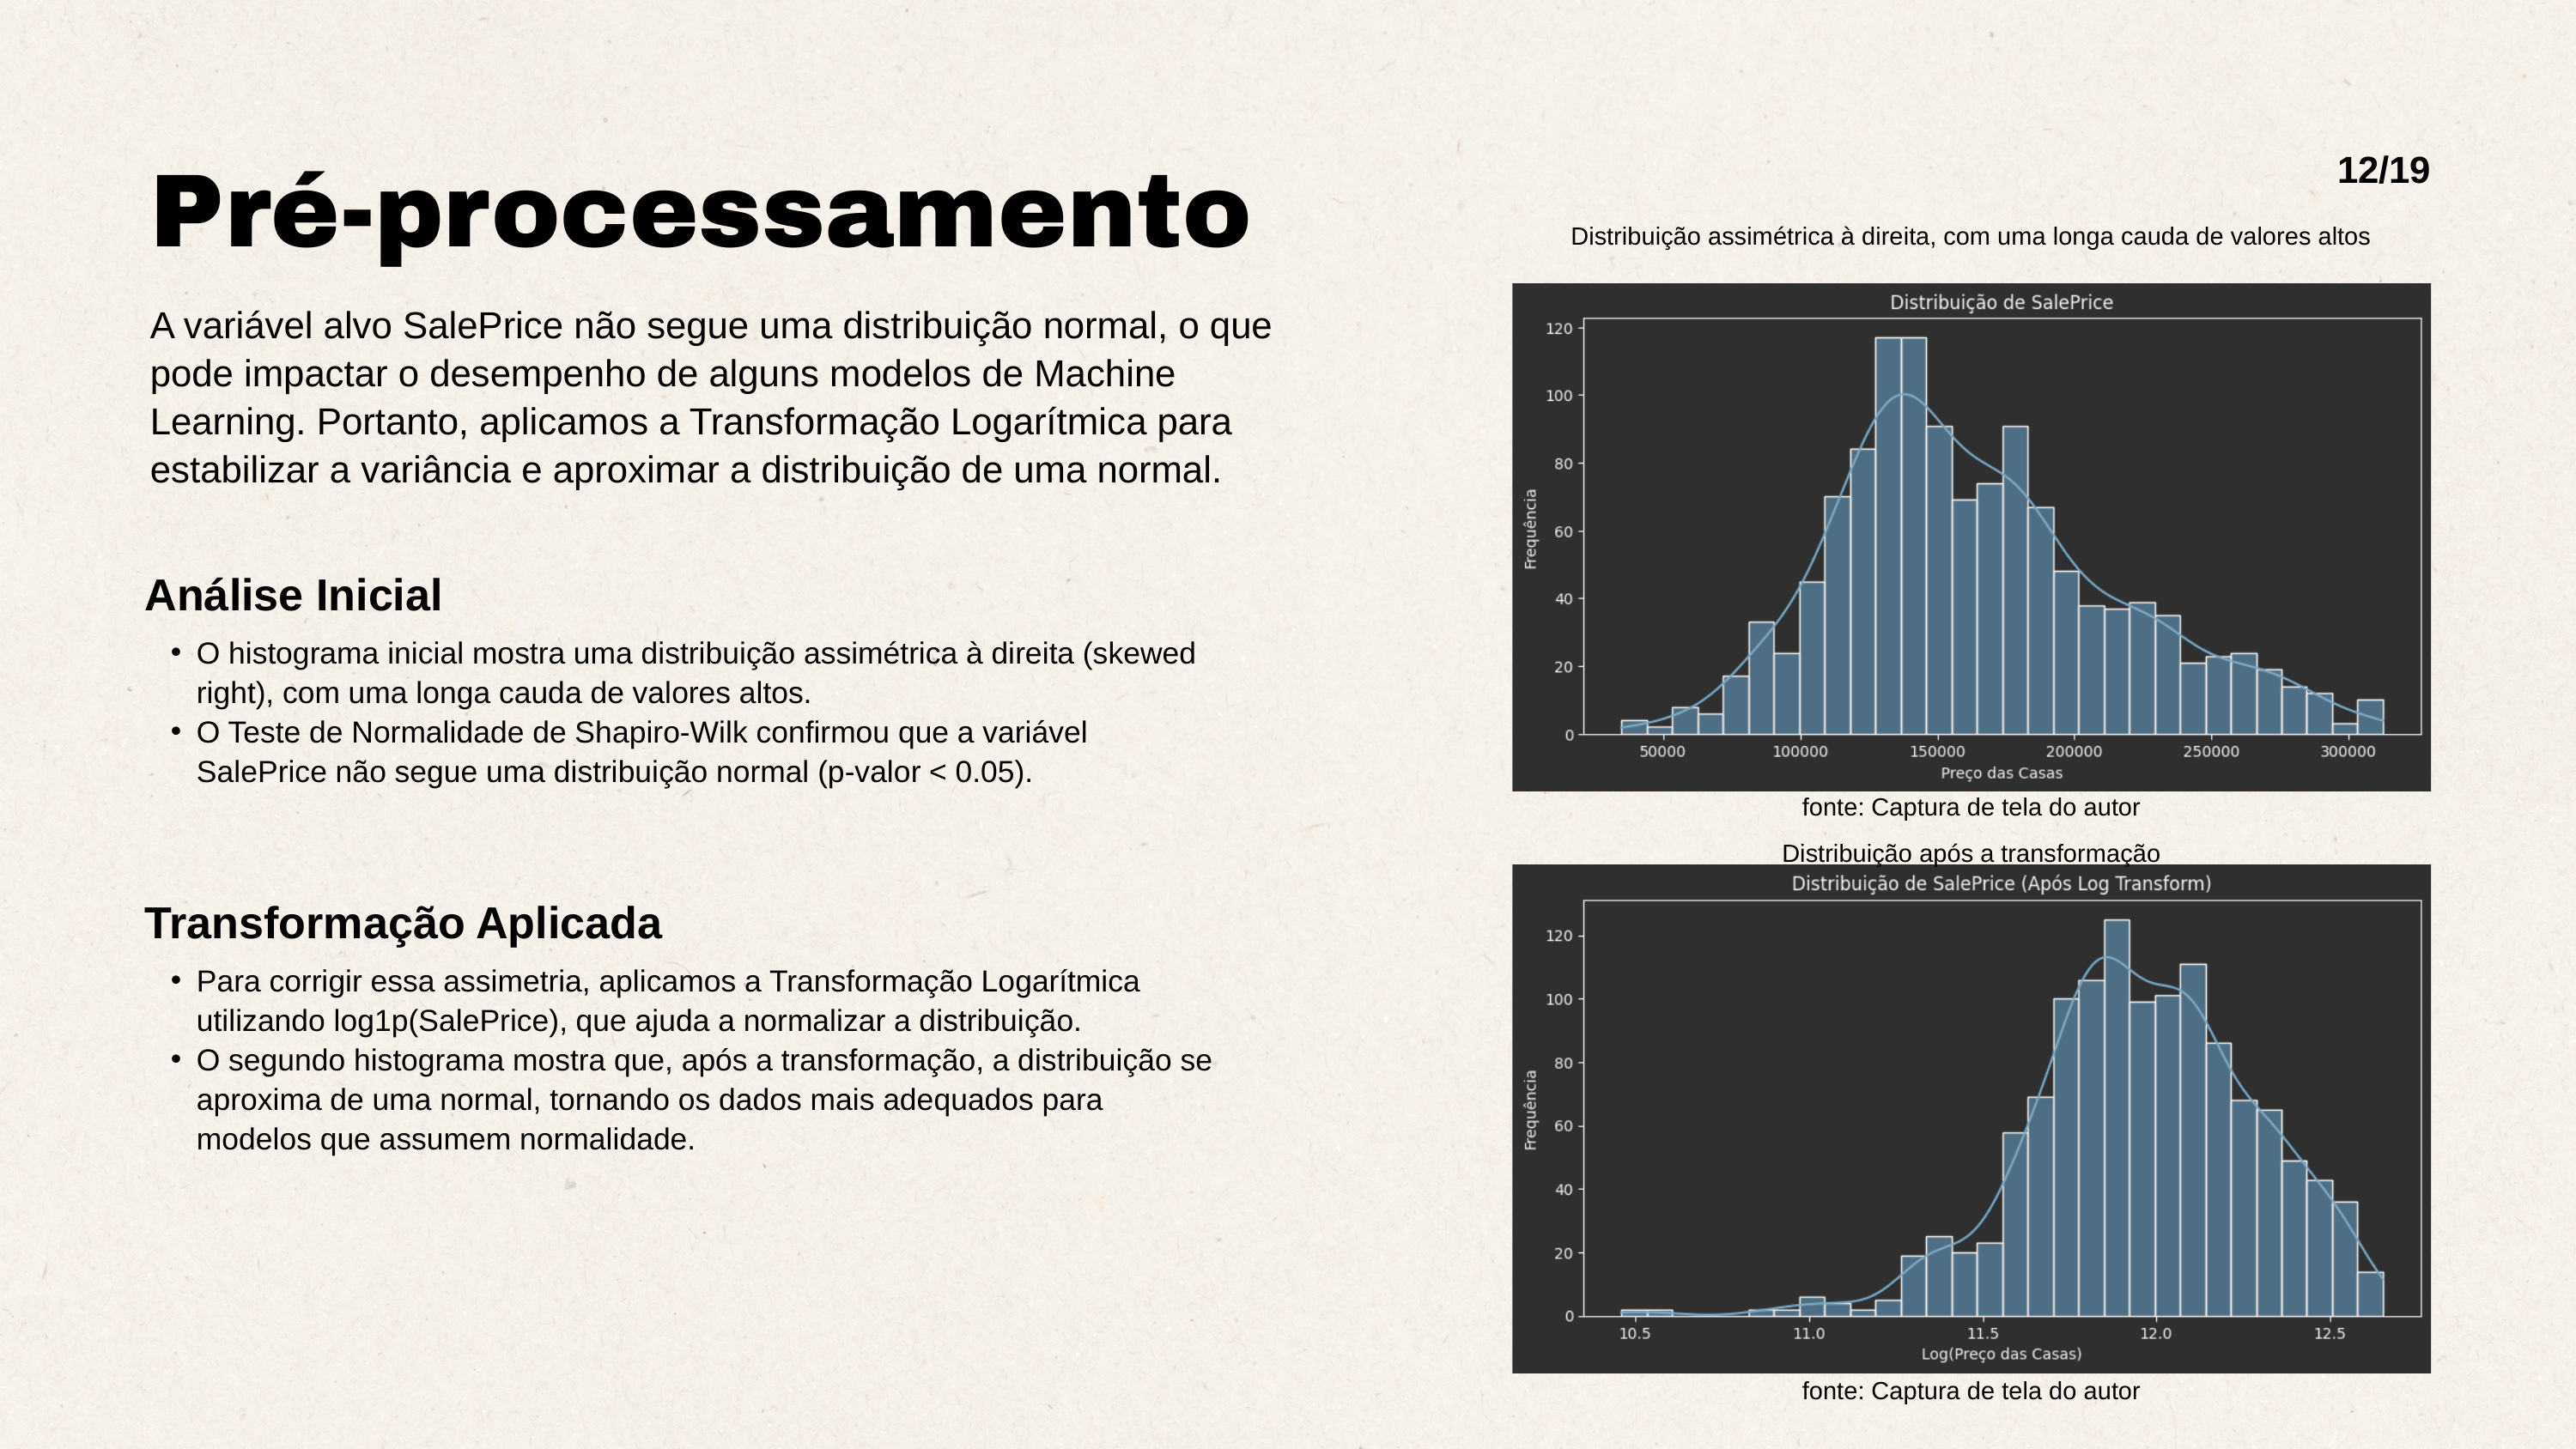

12/19
Pré-processamento
Distribuição assimétrica à direita, com uma longa cauda de valores altos

A variável alvo SalePrice não segue uma distribuição normal, o que pode impactar o desempenho de alguns modelos de Machine Learning. Portanto, aplicamos a Transformação Logarítmica para estabilizar a variância e aproximar a distribuição de uma normal.
Análise Inicial
O histograma inicial mostra uma distribuição assimétrica à direita (skewed right), com uma longa cauda de valores altos.
O Teste de Normalidade de Shapiro-Wilk confirmou que a variável SalePrice não segue uma distribuição normal (p-valor < 0.05).

fonte: Captura de tela do autor
Distribuição após a transformação

Transformação Aplicada
Para corrigir essa assimetria, aplicamos a Transformação Logarítmica utilizando log1p(SalePrice), que ajuda a normalizar a distribuição.
O segundo histograma mostra que, após a transformação, a distribuição se aproxima de uma normal, tornando os dados mais adequados para modelos que assumem normalidade.

fonte: Captura de tela do autor